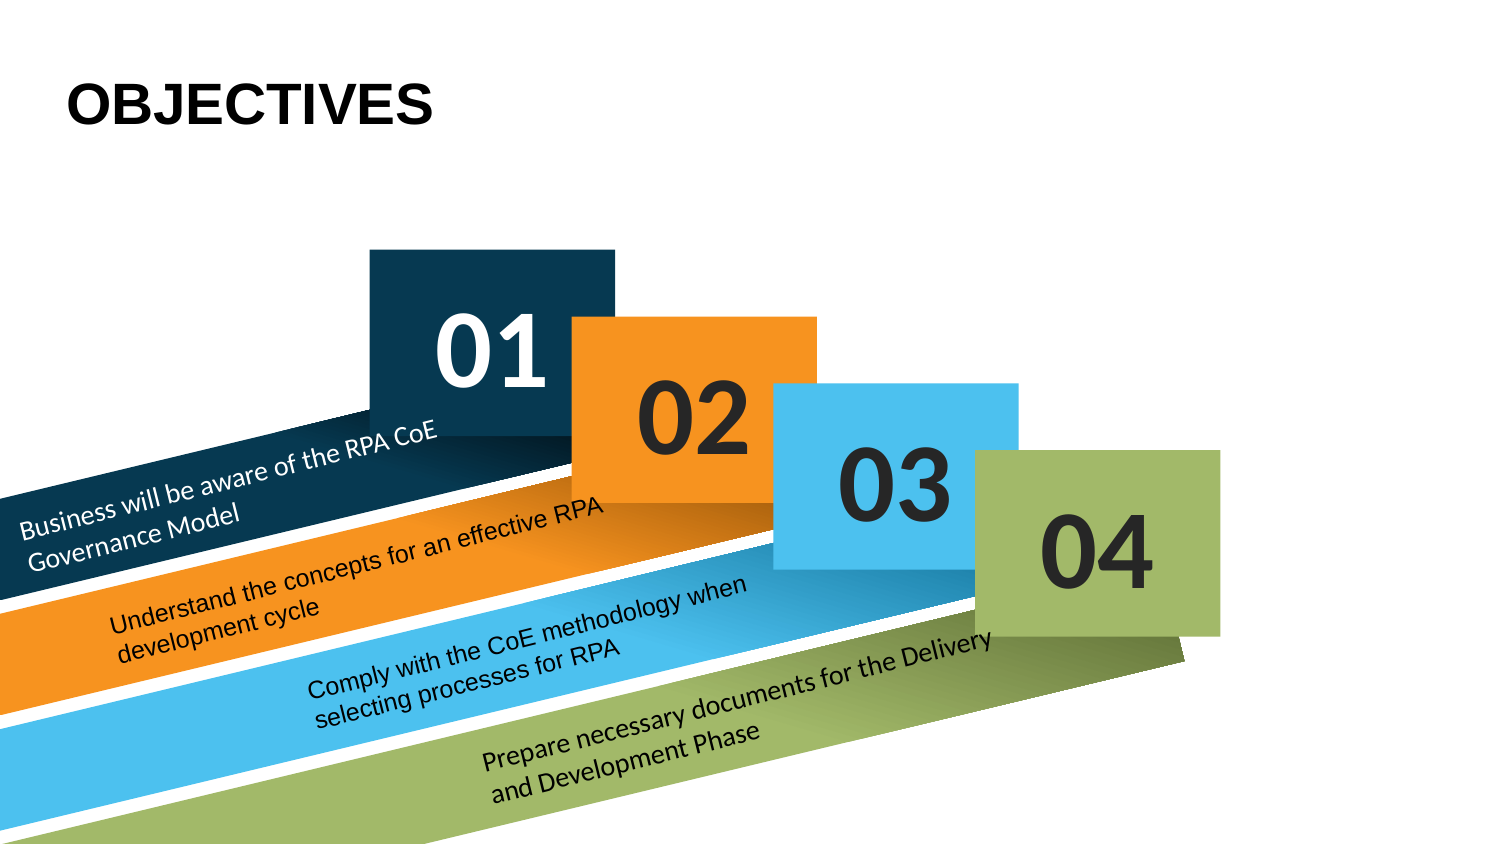

# OBJECTIVES
01
02
03

04
Business will be aware of the RPA CoE Governance Model

Understand the concepts for an effective RPA development cycle
Comply with the CoE methodology when selecting processes for RPA

Prepare necessary documents for the Delivery and Development Phase